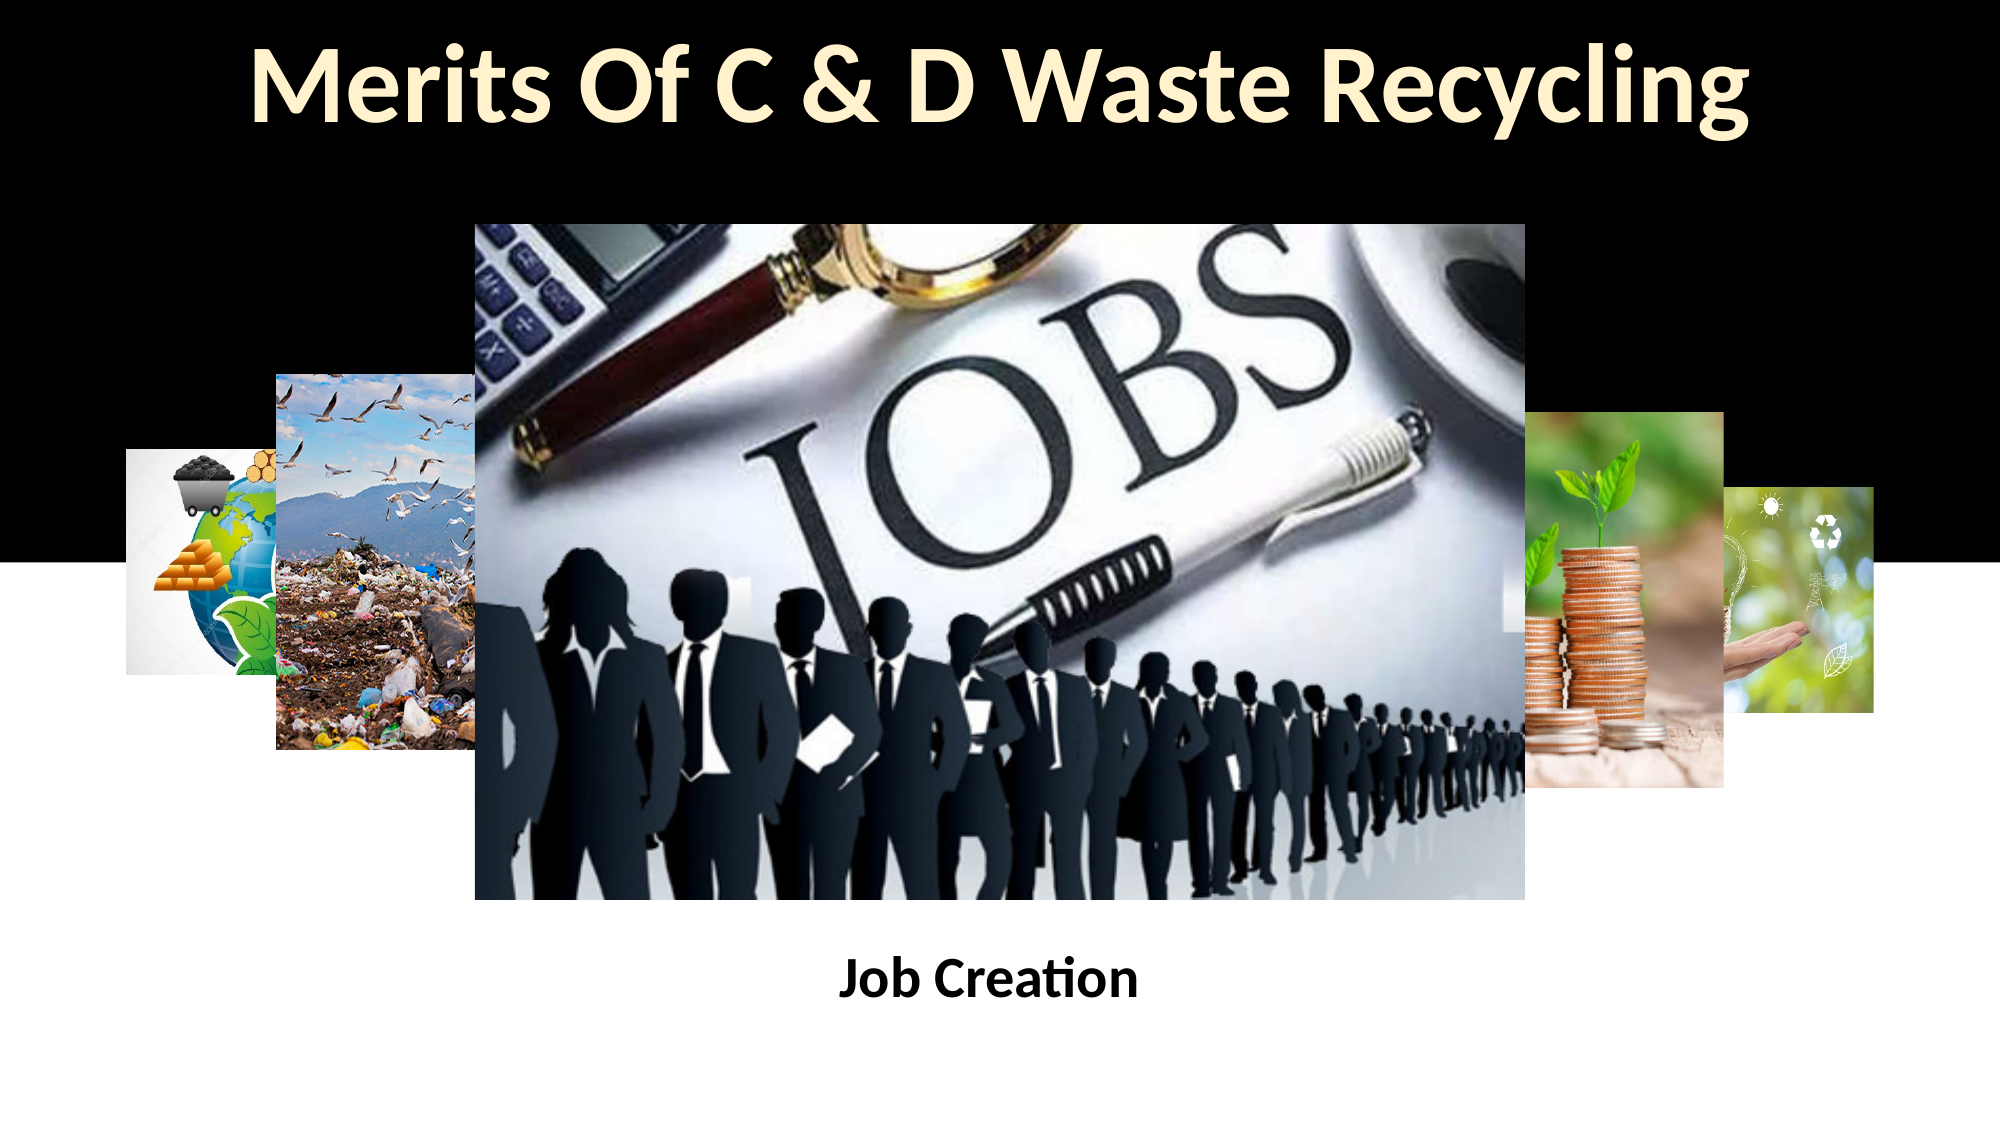

Merits Of C & D Waste Recycling

Job Creation